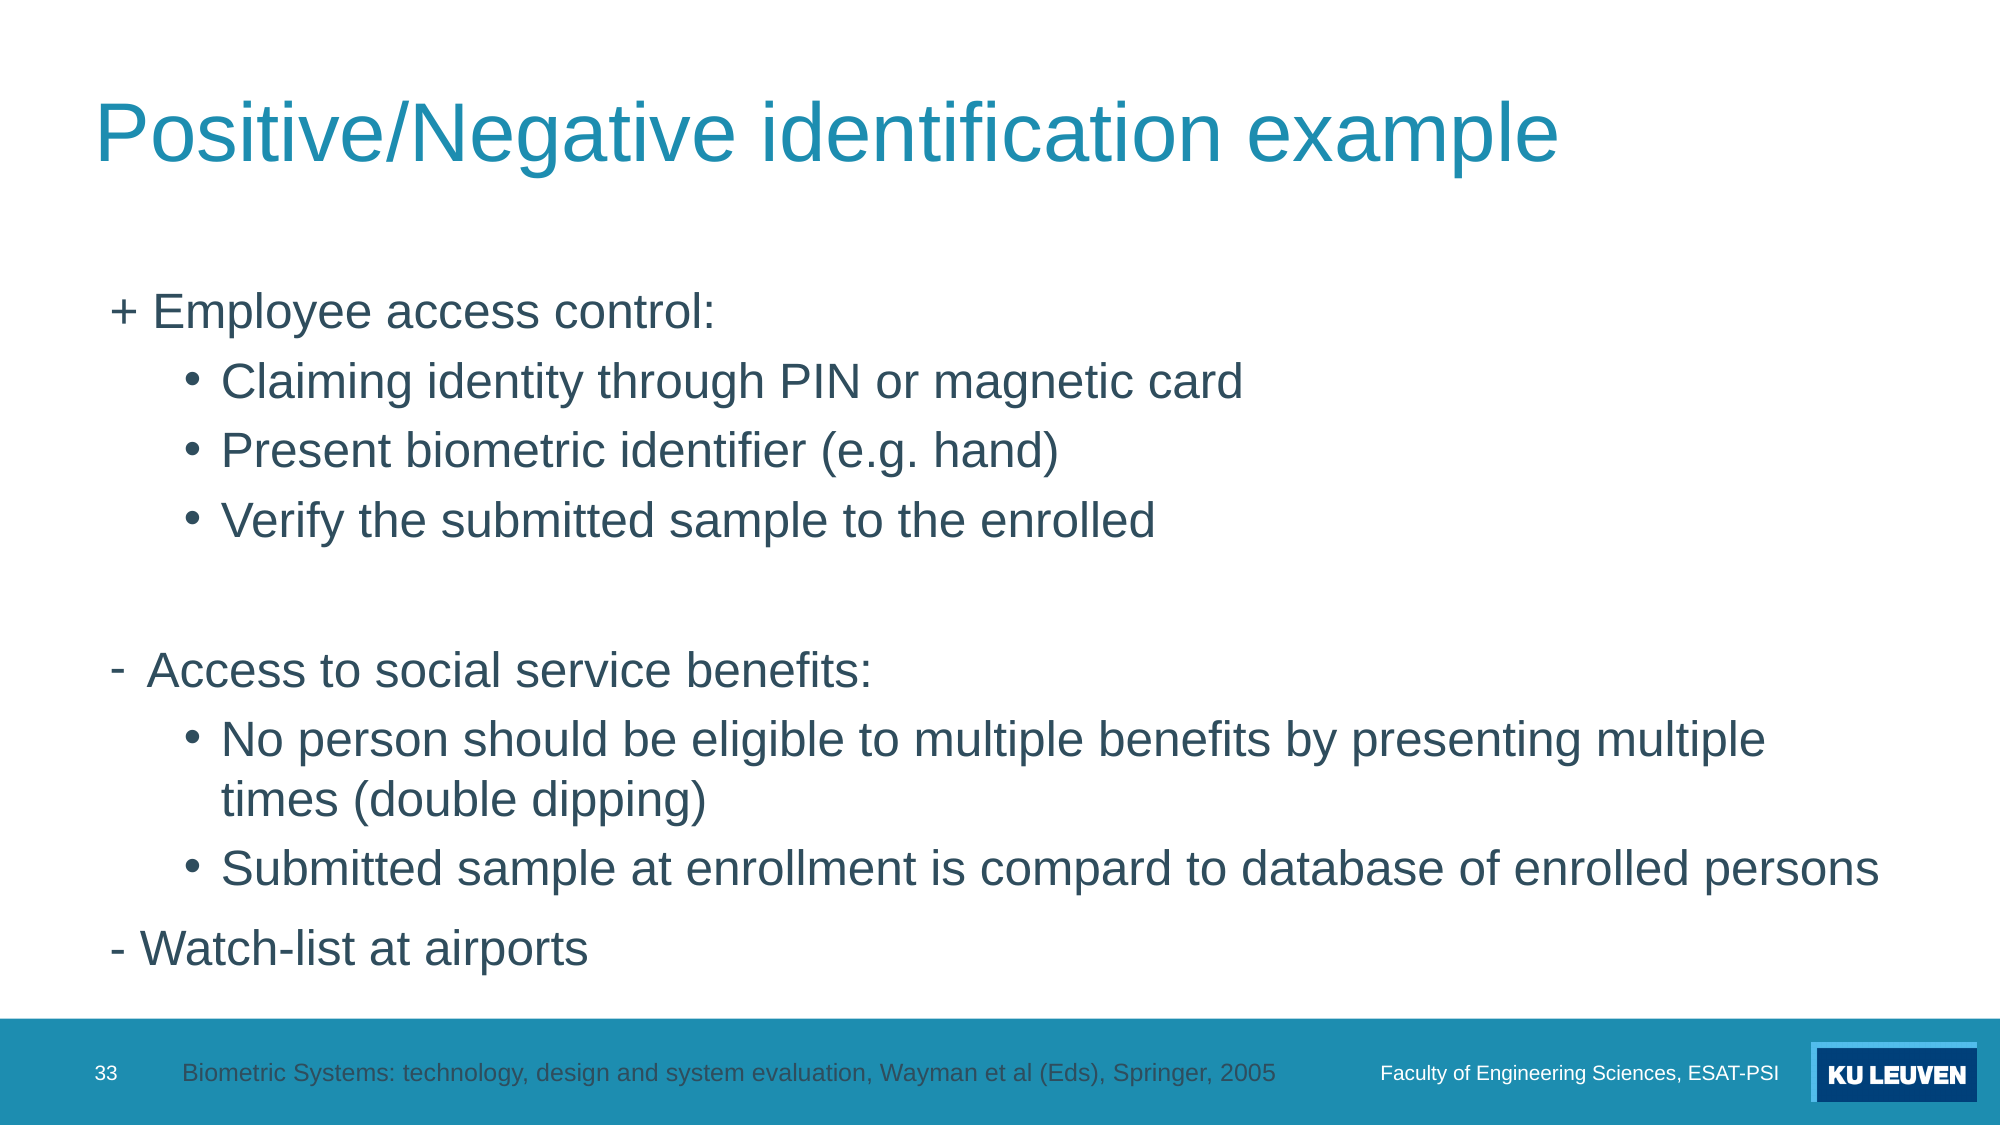

# Positive/Negative identification example
+ Employee access control:
Claiming identity through PIN or magnetic card
Present biometric identifier (e.g. hand)
Verify the submitted sample to the enrolled

Access to social service benefits:
No person should be eligible to multiple benefits by presenting multiple times (double dipping)
Submitted sample at enrollment is compard to database of enrolled persons
- Watch-list at airports
33
Faculty of Engineering Sciences, ESAT-PSI
Biometric Systems: technology, design and system evaluation, Wayman et al (Eds), Springer, 2005